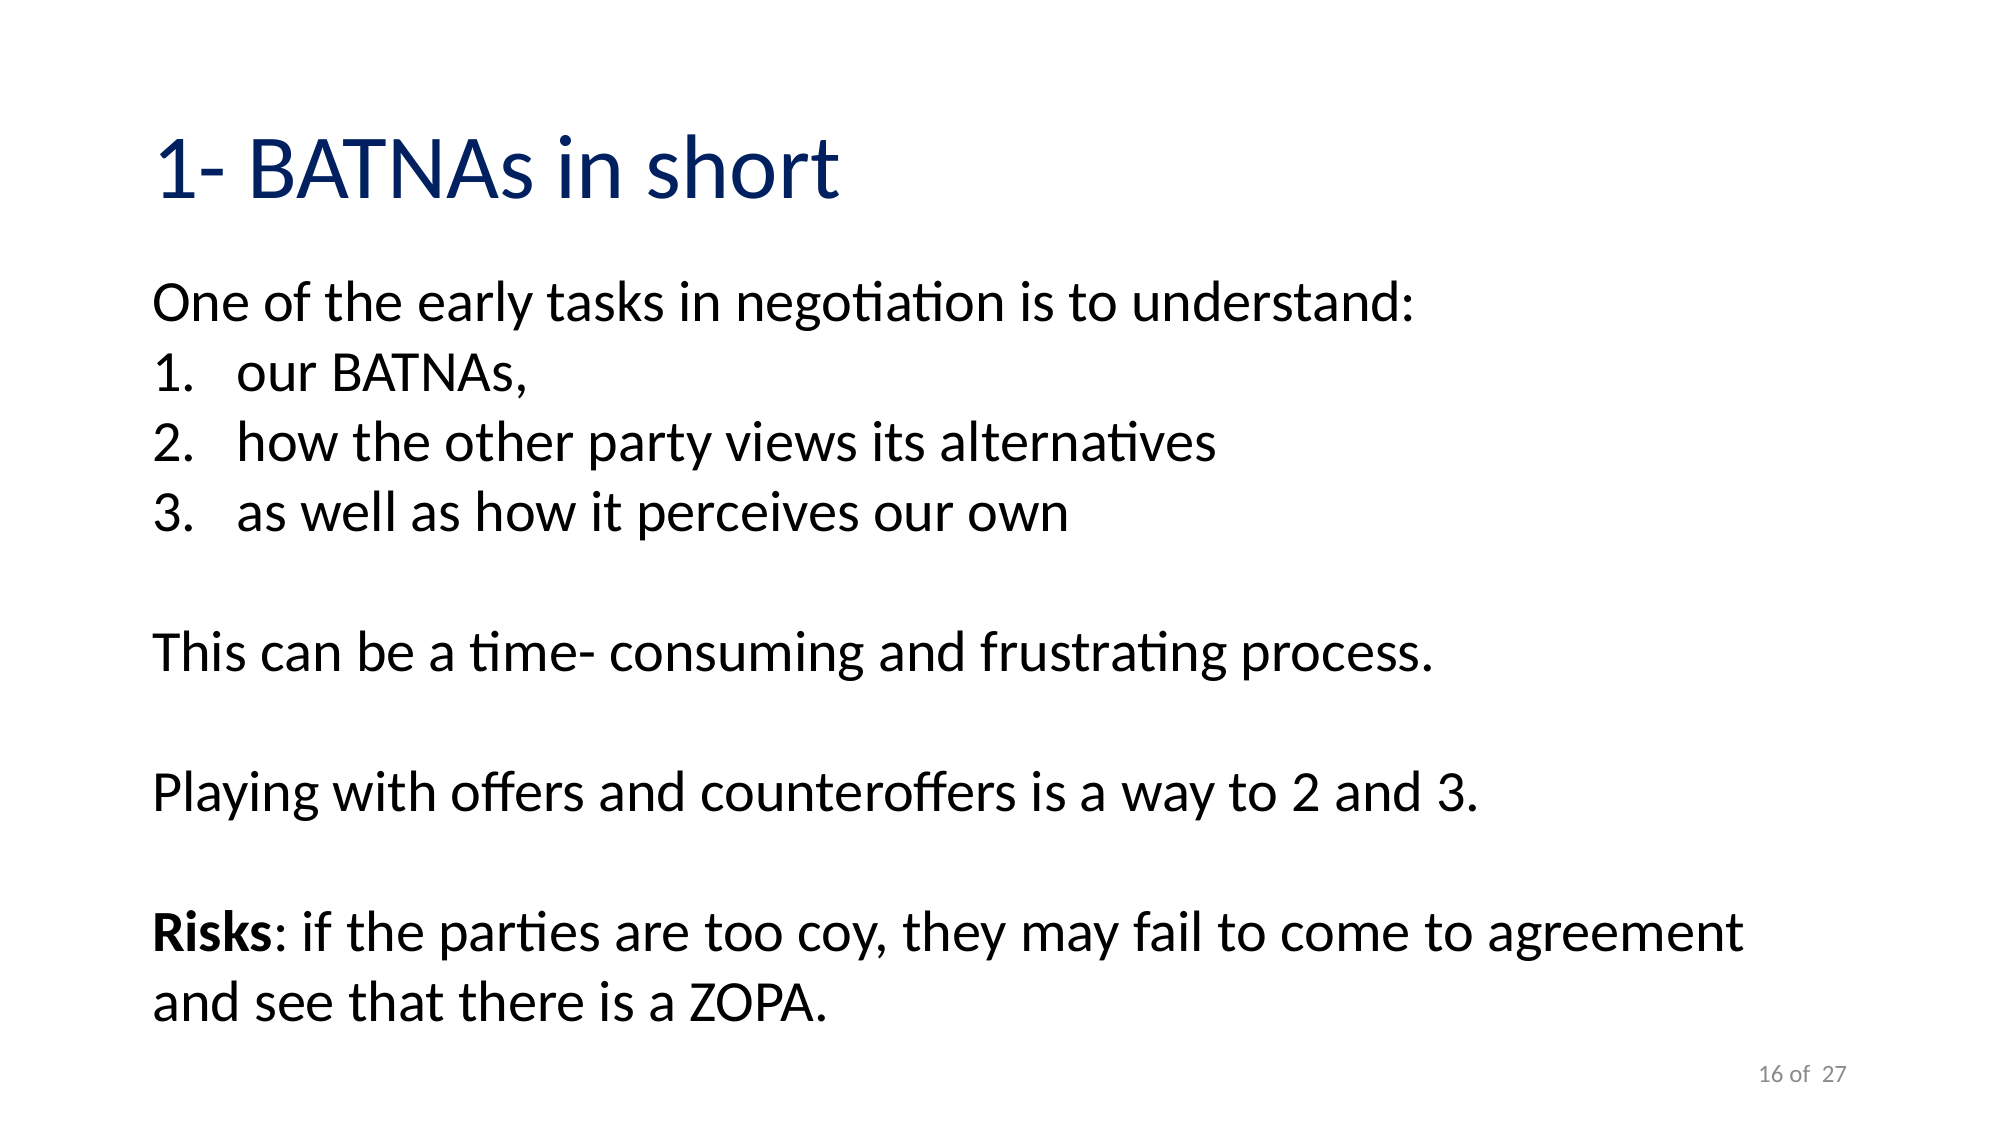

# 1- BATNAs in short
One of the early tasks in negotiation is to understand:
our BATNAs,
how the other party views its alternatives
as well as how it perceives our own

This can be a time- consuming and frustrating process.

Playing with offers and counteroffers is a way to 2 and 3.

Risks: if the parties are too coy, they may fail to come to agreement and see that there is a ZOPA.

16